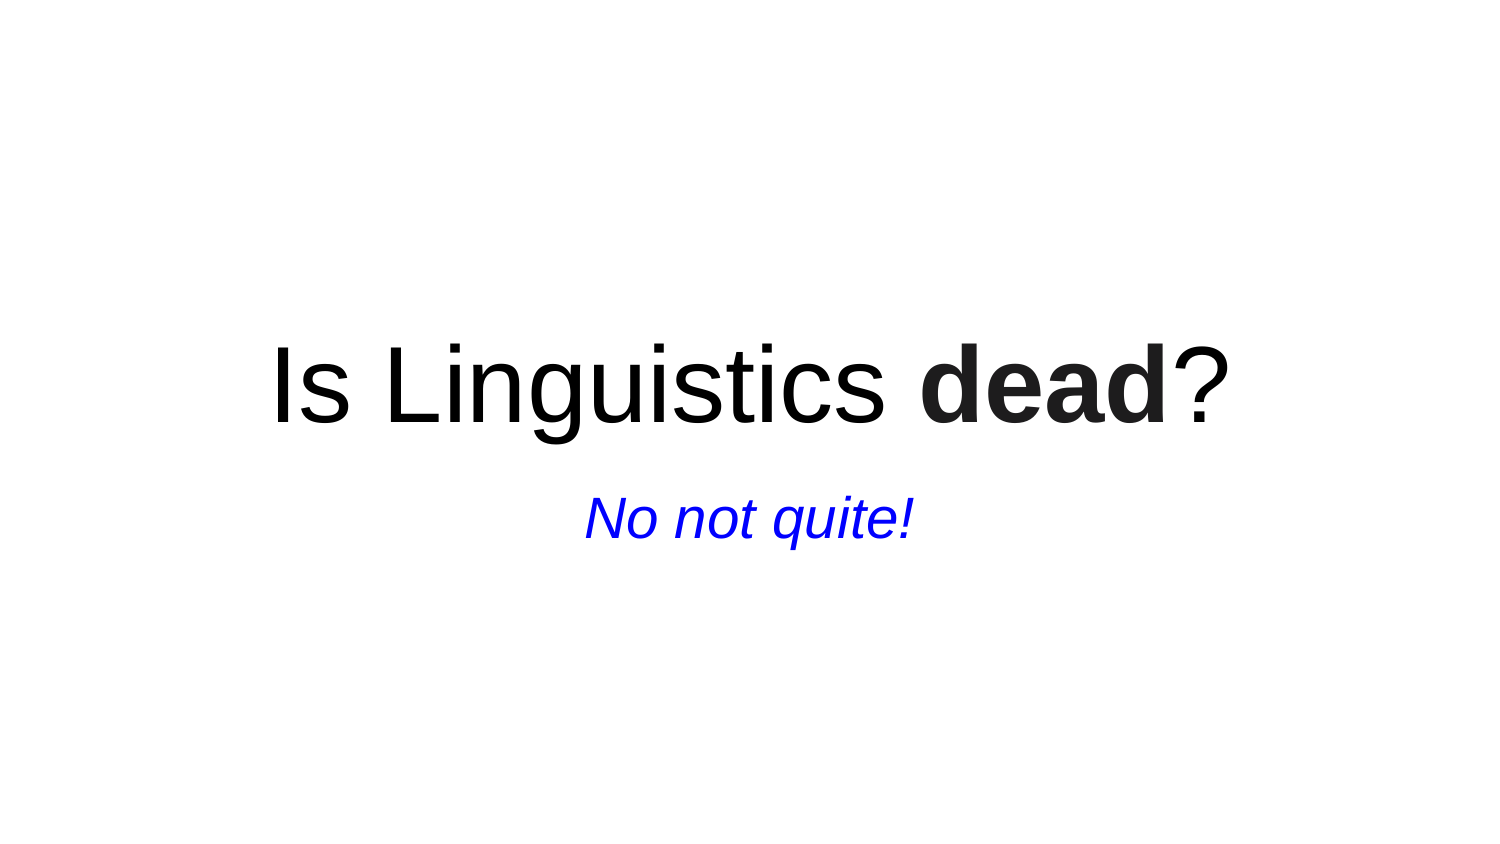

# Is Linguistics dead?
No not quite!